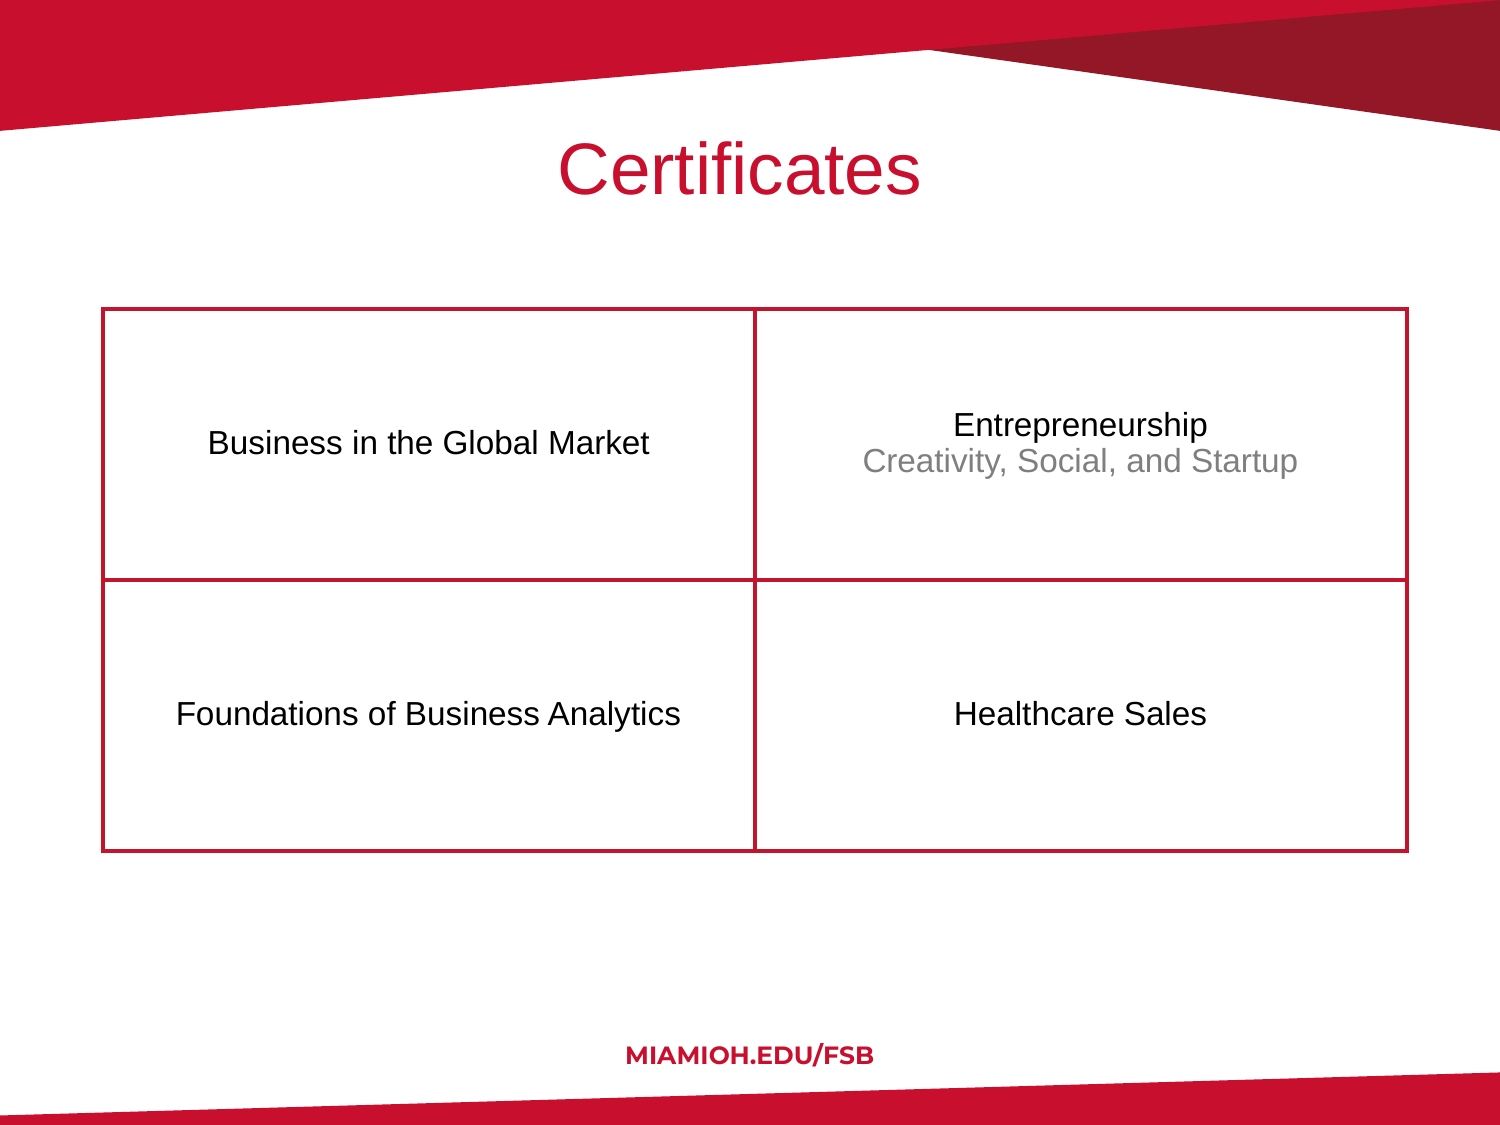

# Certificates
| Business in the Global Market | Entrepreneurship Creativity, Social, and Startup |
| --- | --- |
| Foundations of Business Analytics | Healthcare Sales |
MIAMIOH.EDU/FSB